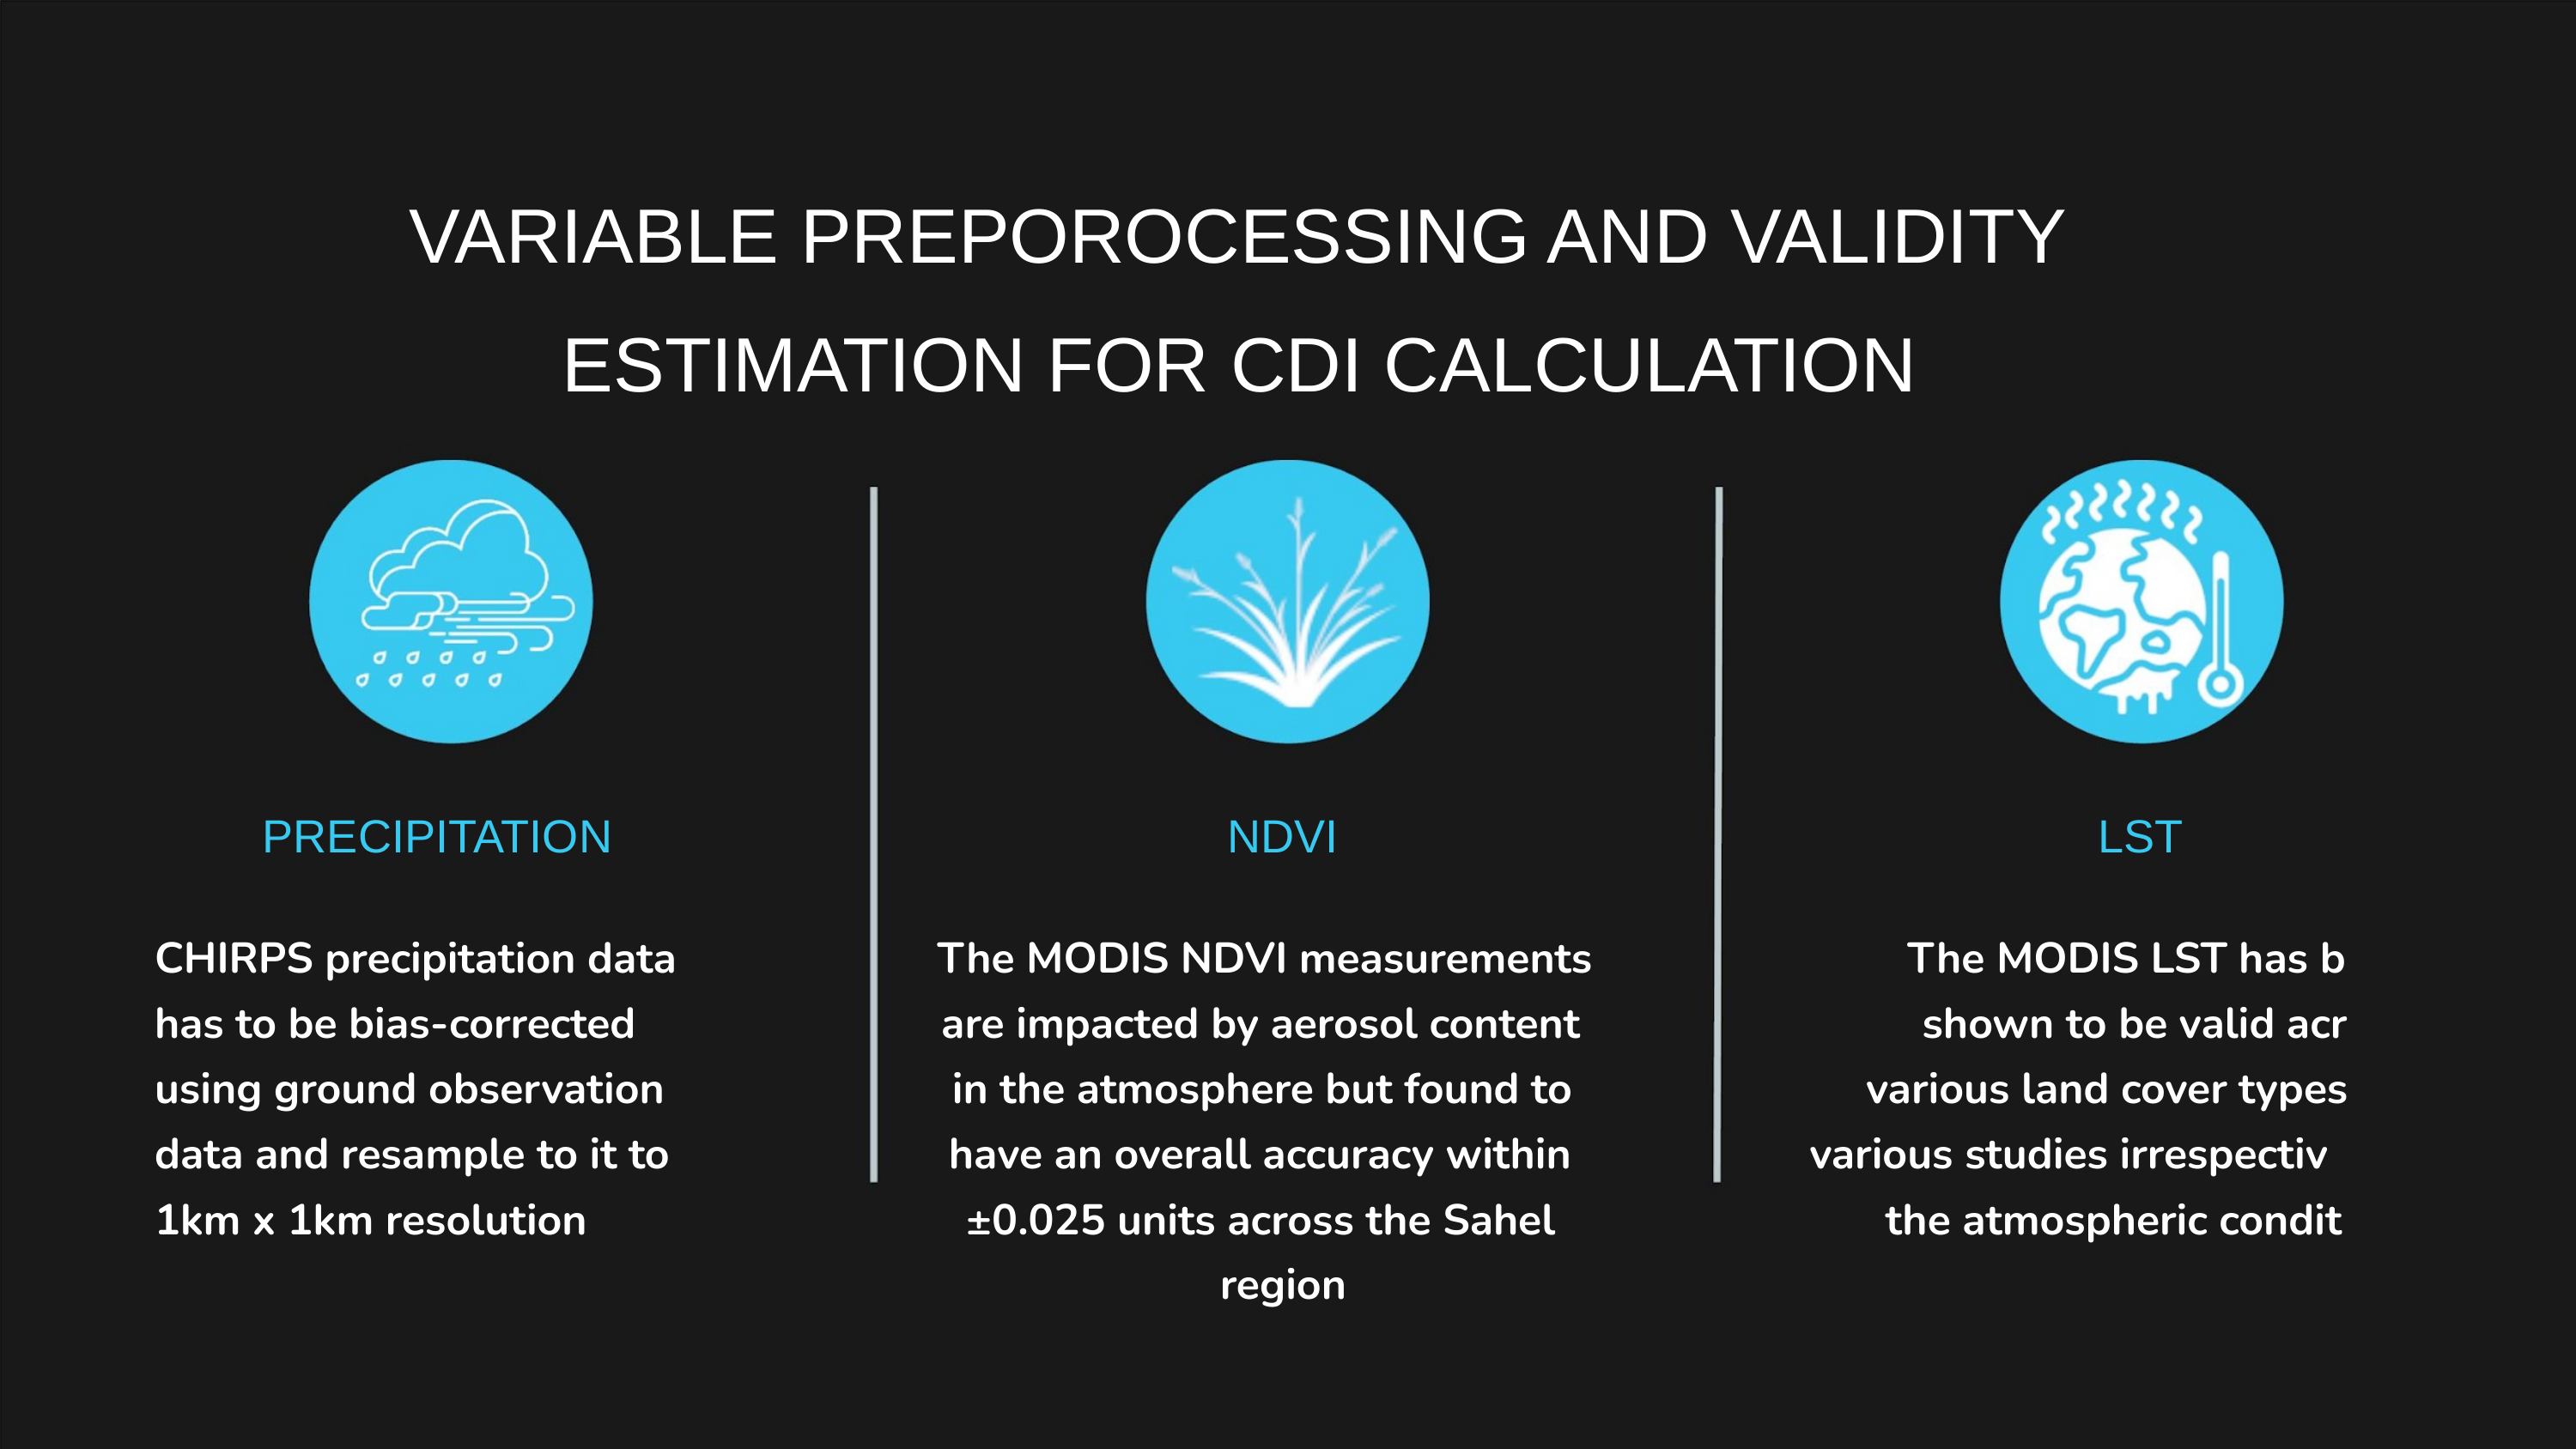

VARIABLE PREPOROCESSING AND VALIDITY
ESTIMATION FOR CDI CALCULATION
PRECIPITATION
NDVI
LST
CHIRPS precipitation data
has to be bias-corrected
using ground observation
data and resample to it to
1km x 1km resolution
The MODIS NDVI measurements
are impacted by aerosol content
in the atmosphere but found to
have an overall accuracy within
±0.025 units across the Sahel
region
The MODIS LST has b
shown to be valid acr
various land cover types
various studies irrespectiv
the atmospheric condit